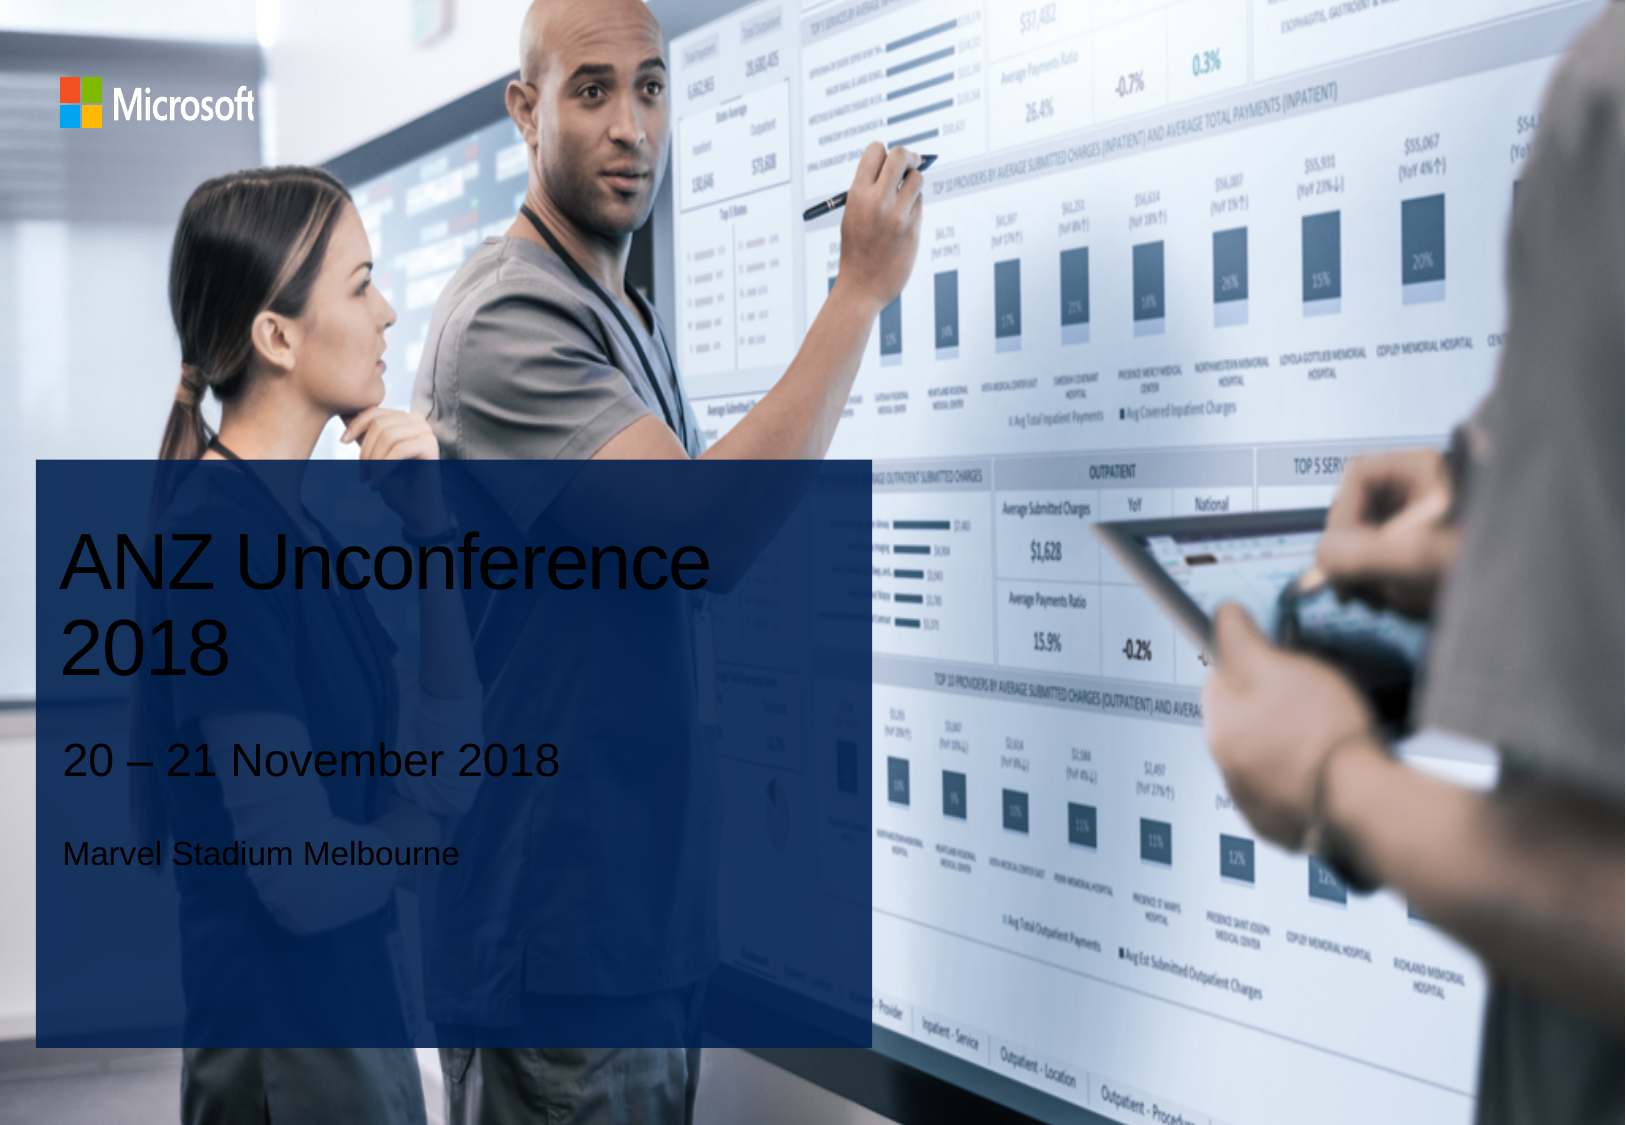

# ANZ Unconference 2018
20 – 21 November 2018

Marvel Stadium Melbourne